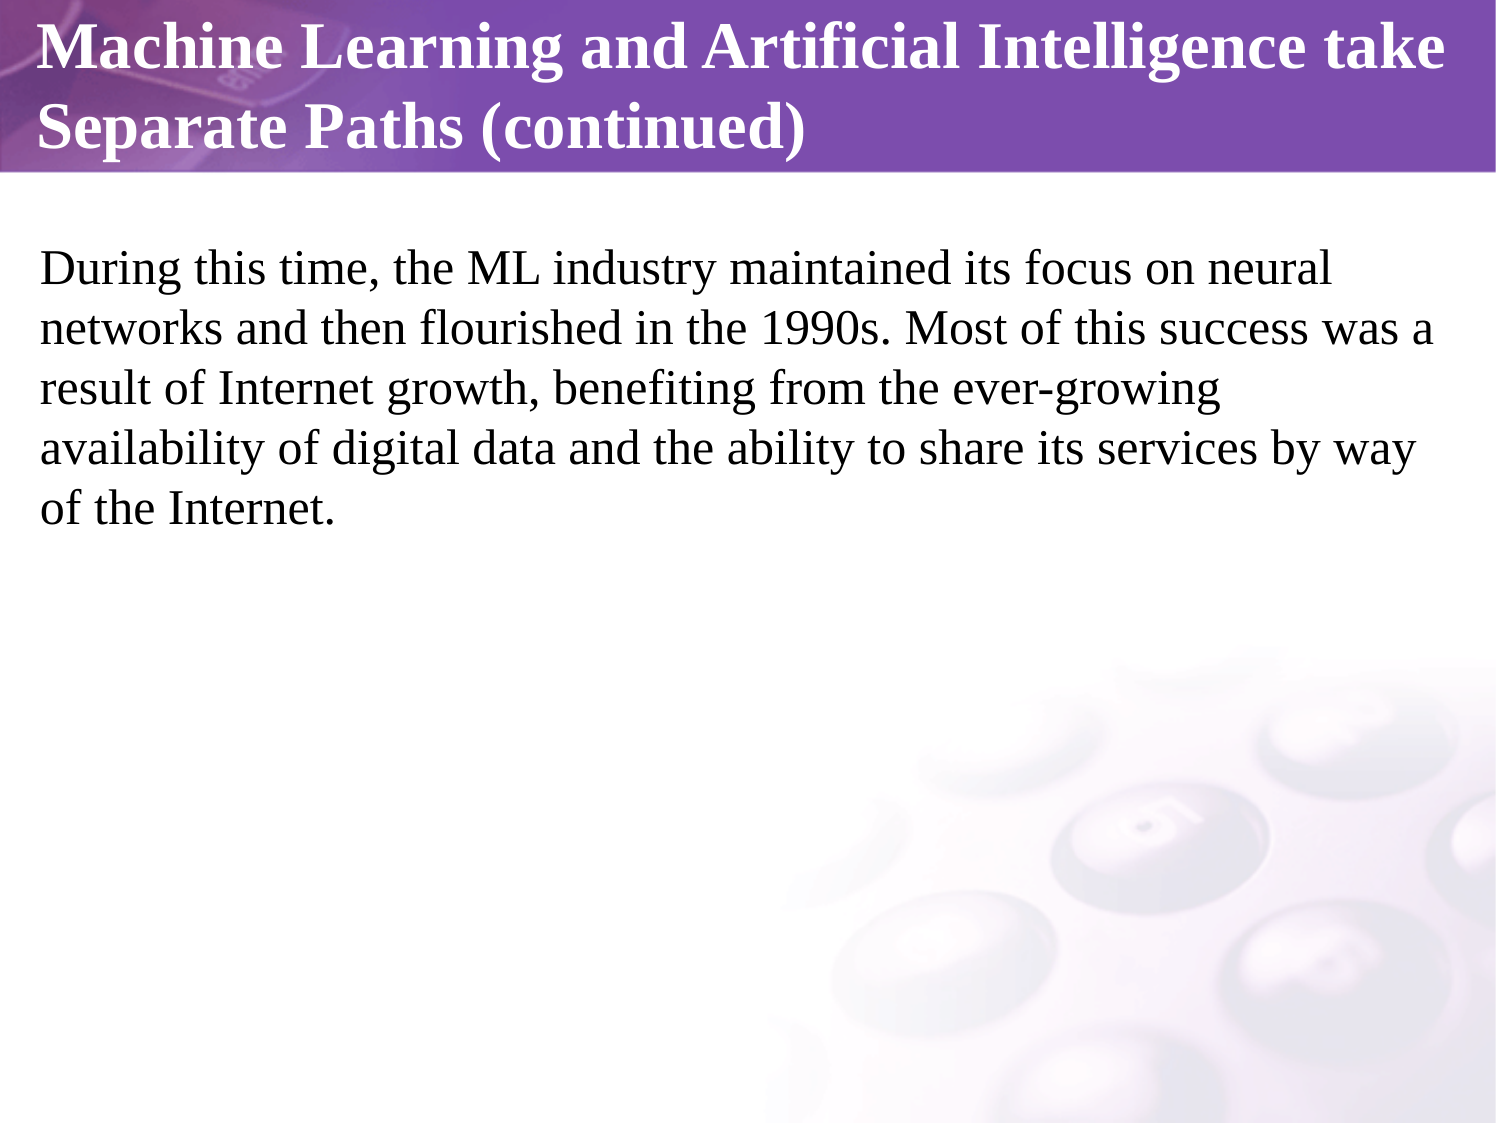

# Machine Learning and Artificial Intelligence take Separate Paths (continued)
During this time, the ML industry maintained its focus on neural networks and then flourished in the 1990s. Most of this success was a result of Internet growth, benefiting from the ever-growing availability of digital data and the ability to share its services by way of the Internet.